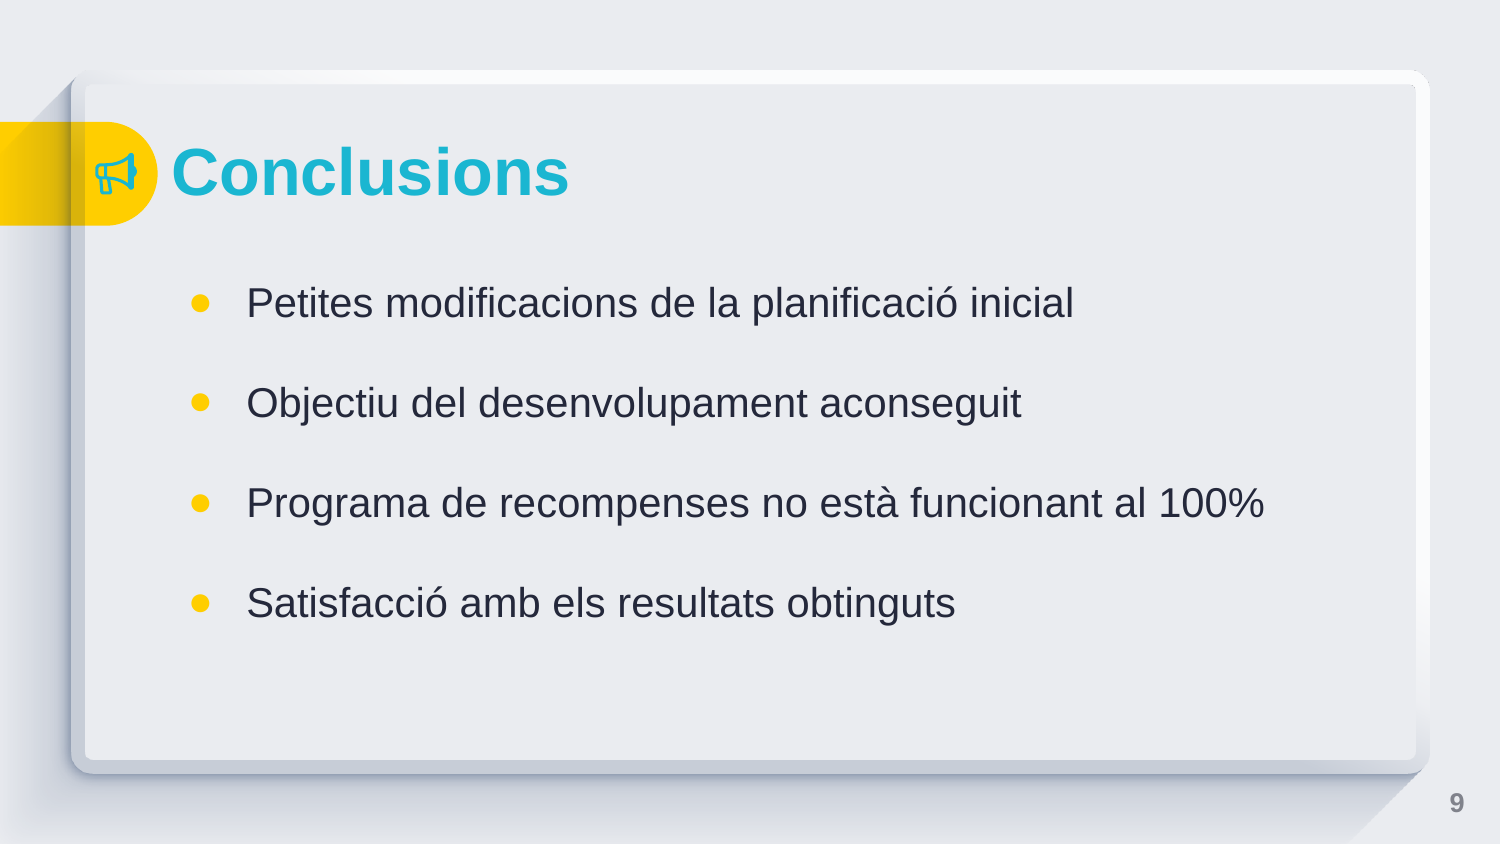

# Conclusions

Petites modificacions de la planificació inicial
Objectiu del desenvolupament aconseguit
Programa de recompenses no està funcionant al 100%
Satisfacció amb els resultats obtinguts
9